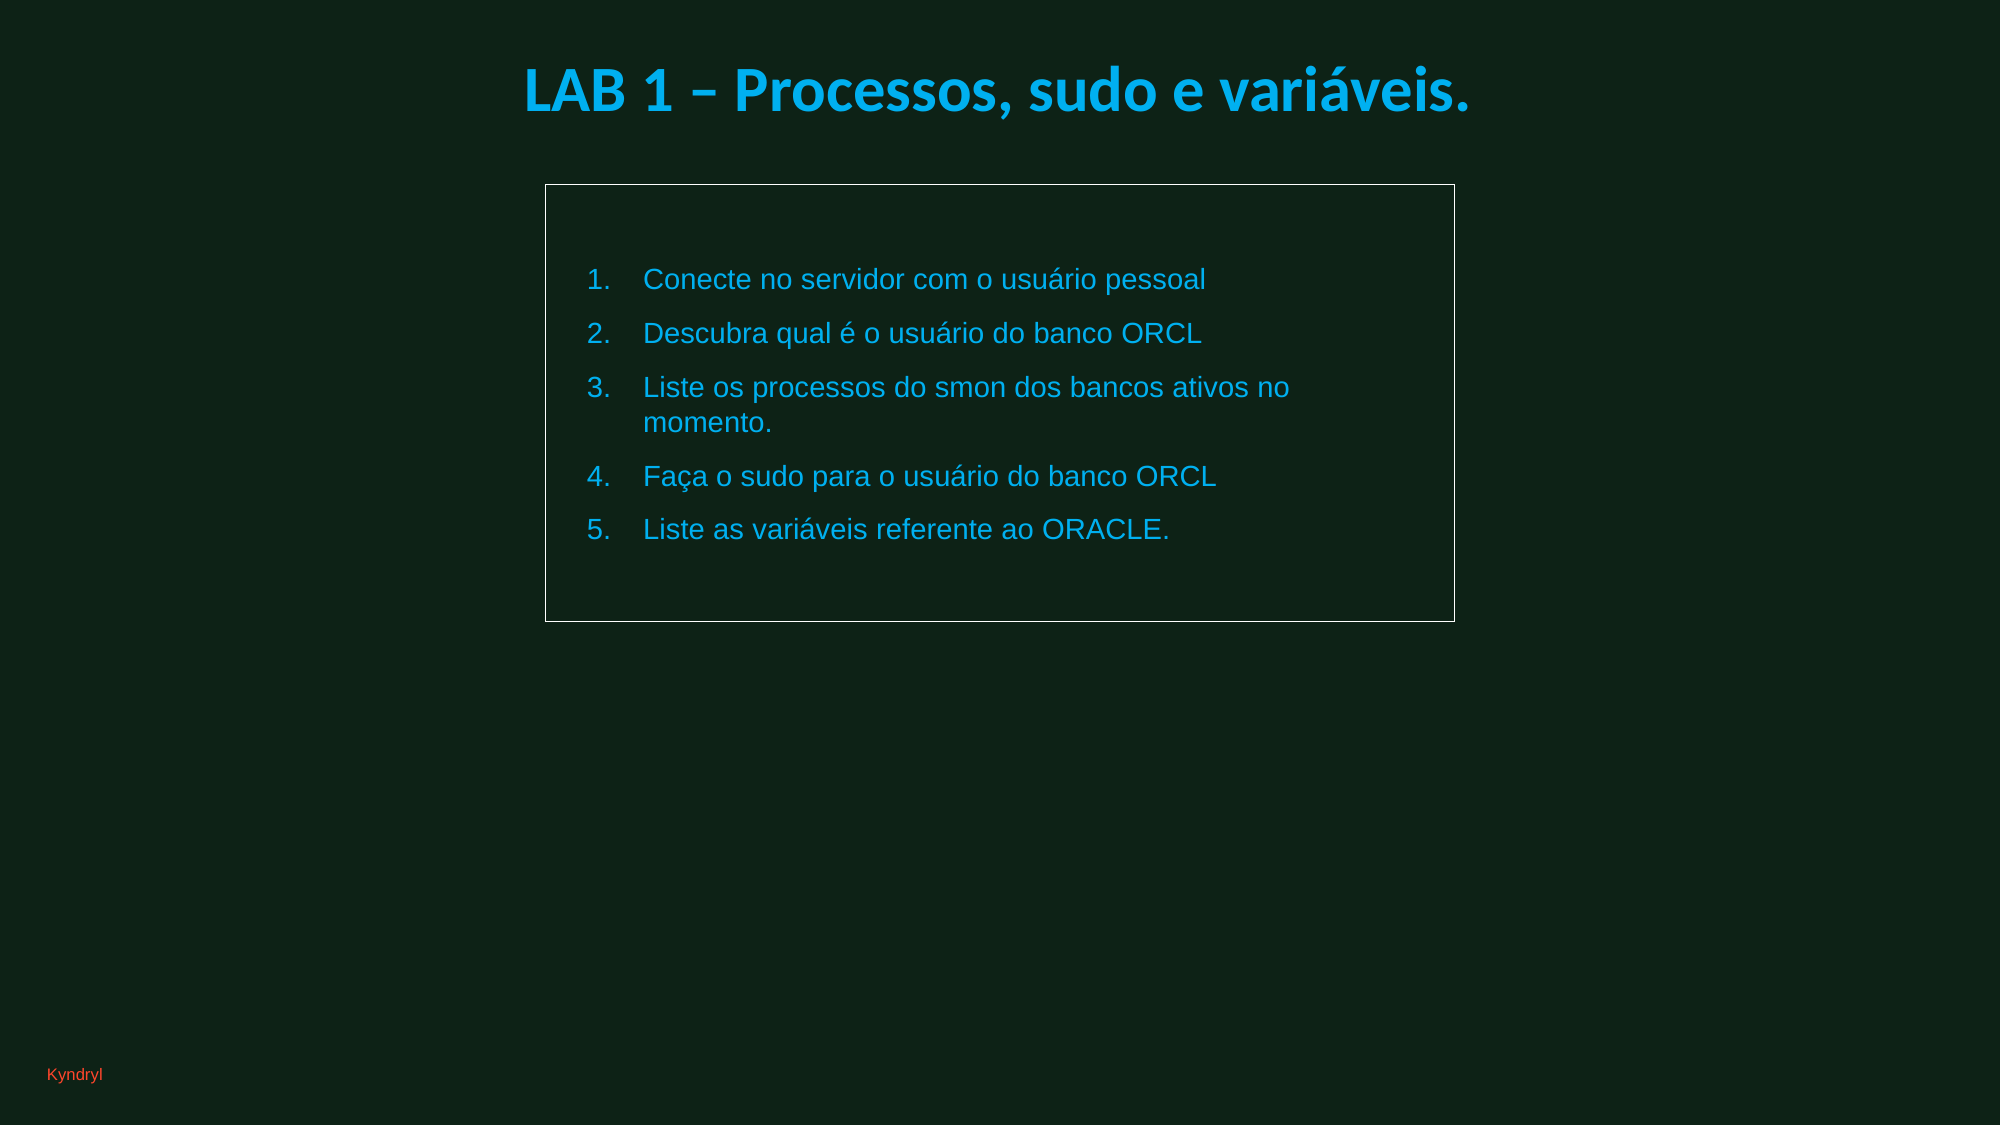

LAB 1 – Processos, sudo e variáveis.
Conecte no servidor com o usuário pessoal
Descubra qual é o usuário do banco ORCL
Liste os processos do smon dos bancos ativos no momento.
Faça o sudo para o usuário do banco ORCL
Liste as variáveis referente ao ORACLE.